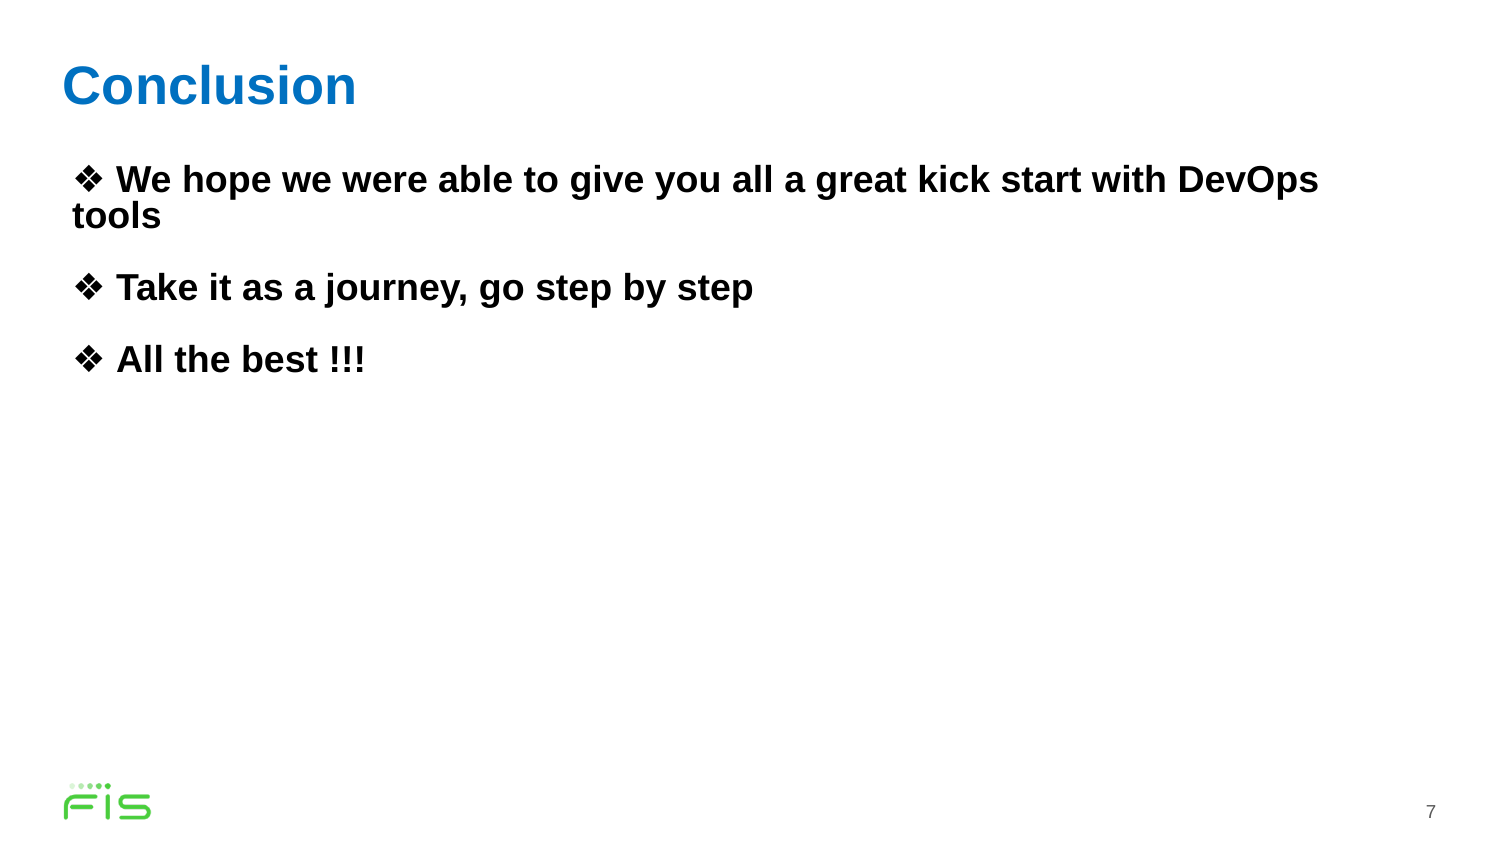

# Conclusion

❖ We hope we were able to give you all a great kick start with DevOps tools

❖ Take it as a journey, go step by step

❖ All the best !!!
7